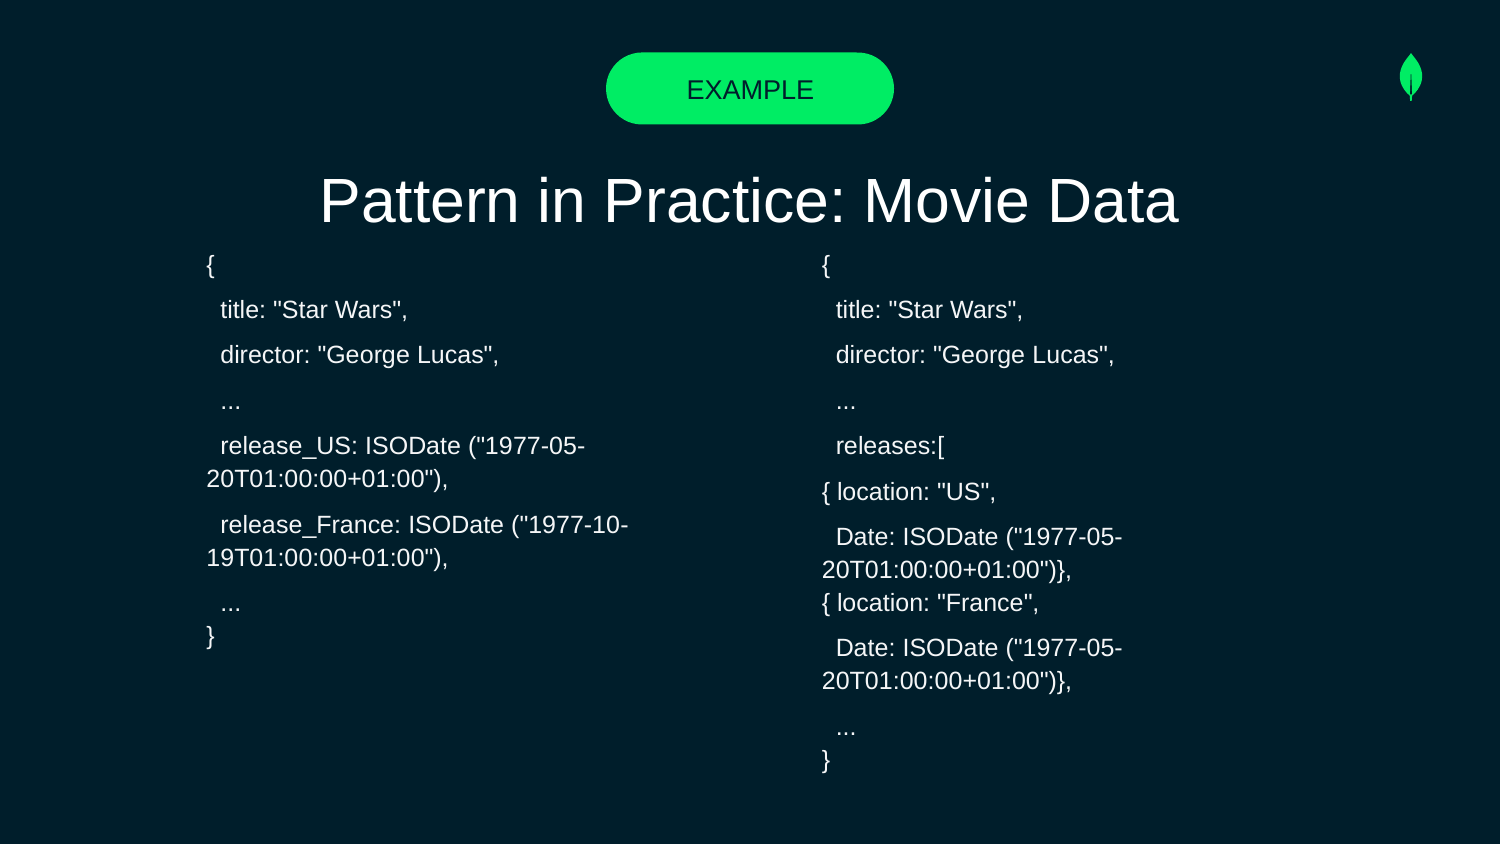

# EXAMPLE
Pattern in Practice: Movie Data

{
  title: "Star Wars",
  director: "George Lucas",
  ...
  release_US: ISODate ("1977-05-20T01:00:00+01:00"),
  release_France: ISODate ("1977-10-19T01:00:00+01:00"),
  ...
}
{
  title: "Star Wars",
  director: "George Lucas",
  ...
  releases:[
{ location: "US",
  Date: ISODate ("1977-05-20T01:00:00+01:00")},
{ location: "France",
  Date: ISODate ("1977-05-20T01:00:00+01:00")},
  ...
}